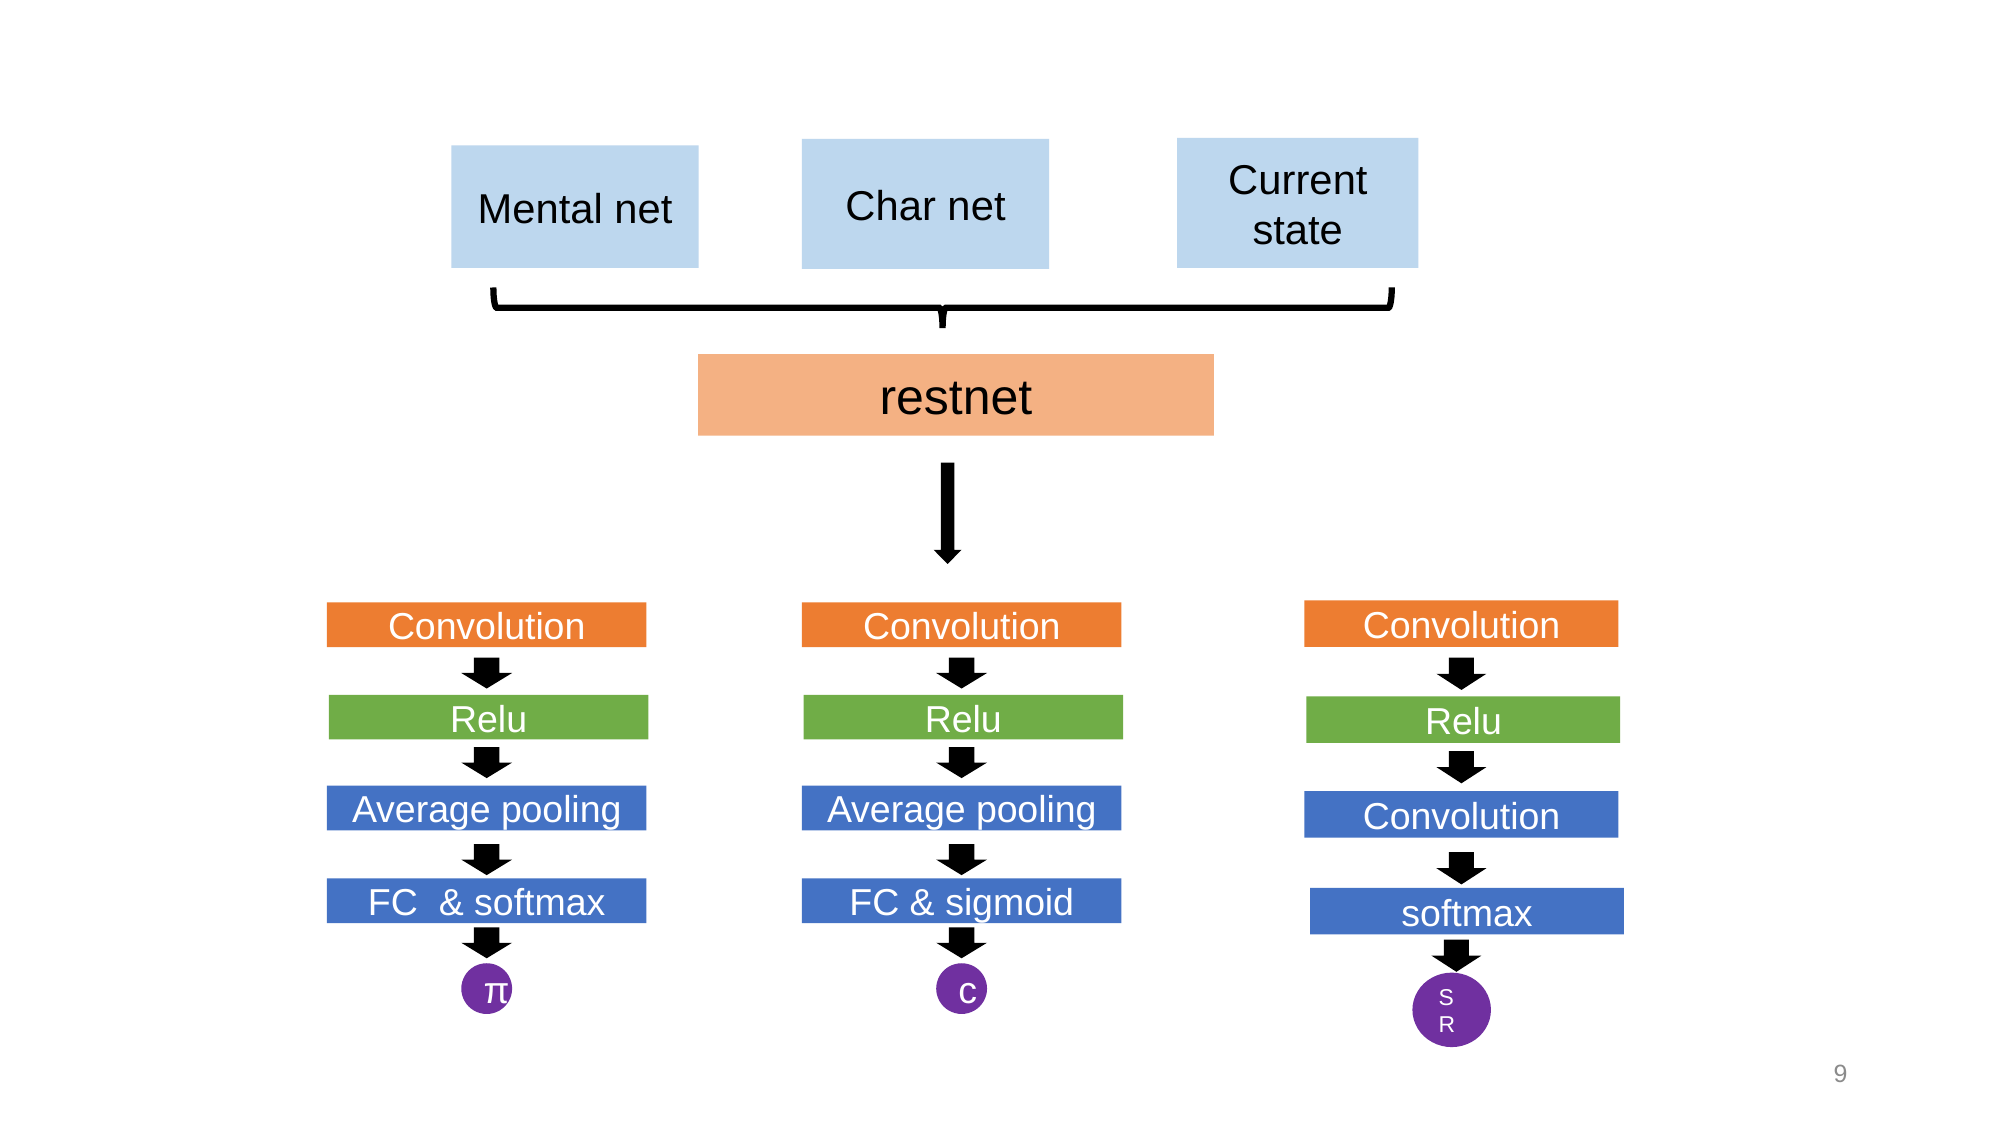

Current state
Char net
Mental net
restnet

Convolution

Relu

Convolution

softmax
SR
Convolution

Relu

Average pooling

FC  & softmax

π
Convolution

Relu

Average pooling

FC & sigmoid

c

9